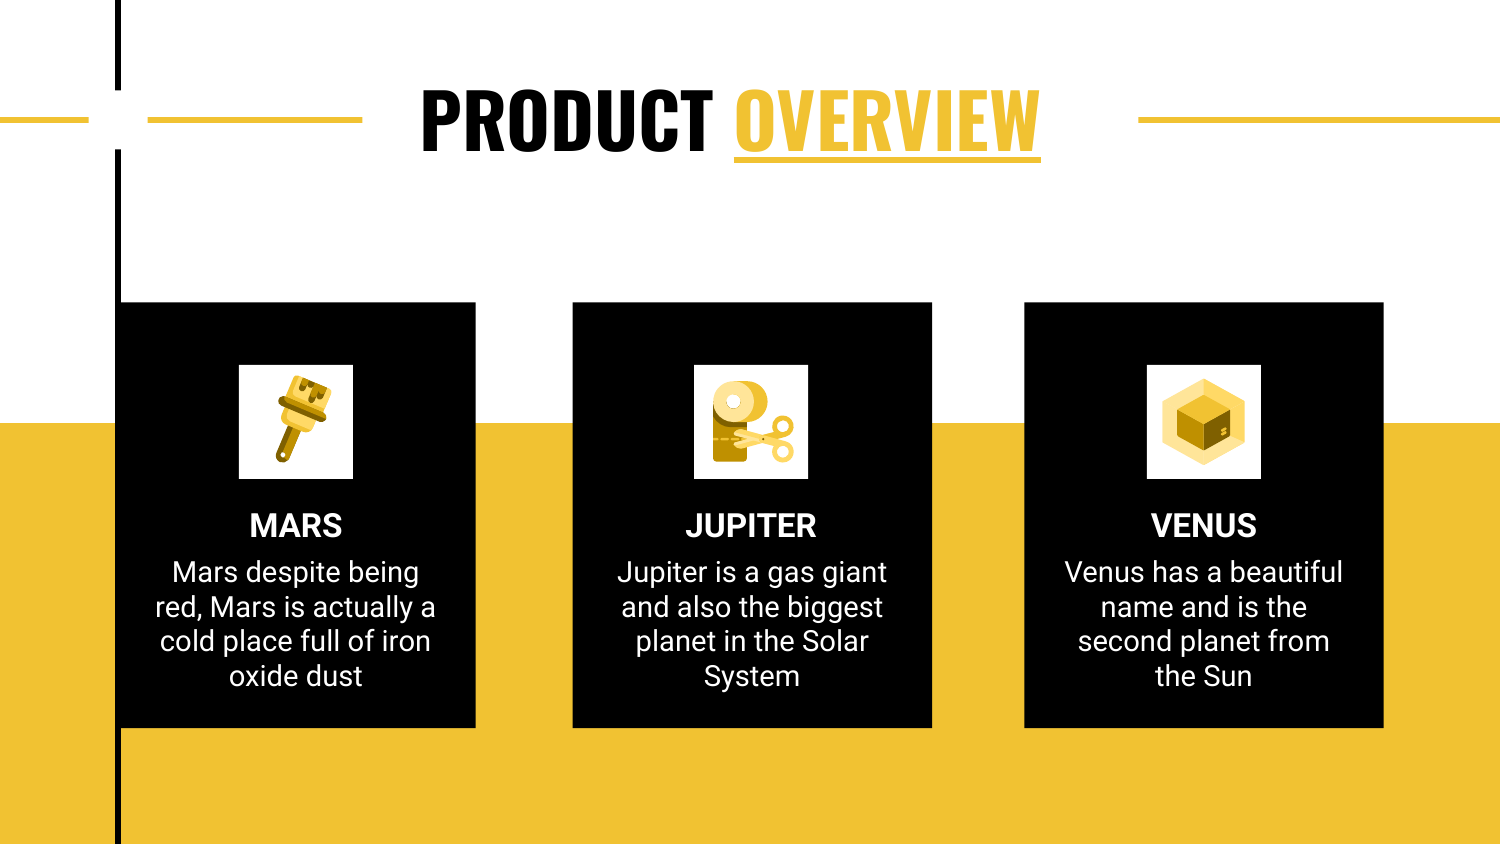

# PRODUCT OVERVIEW
Mars despite being red, Mars is actually a cold place full of iron oxide dust
Jupiter is a gas giant and also the biggest planet in the Solar System
Venus has a beautiful name and is the second planet from the Sun

MARS
JUPITER
VENUS